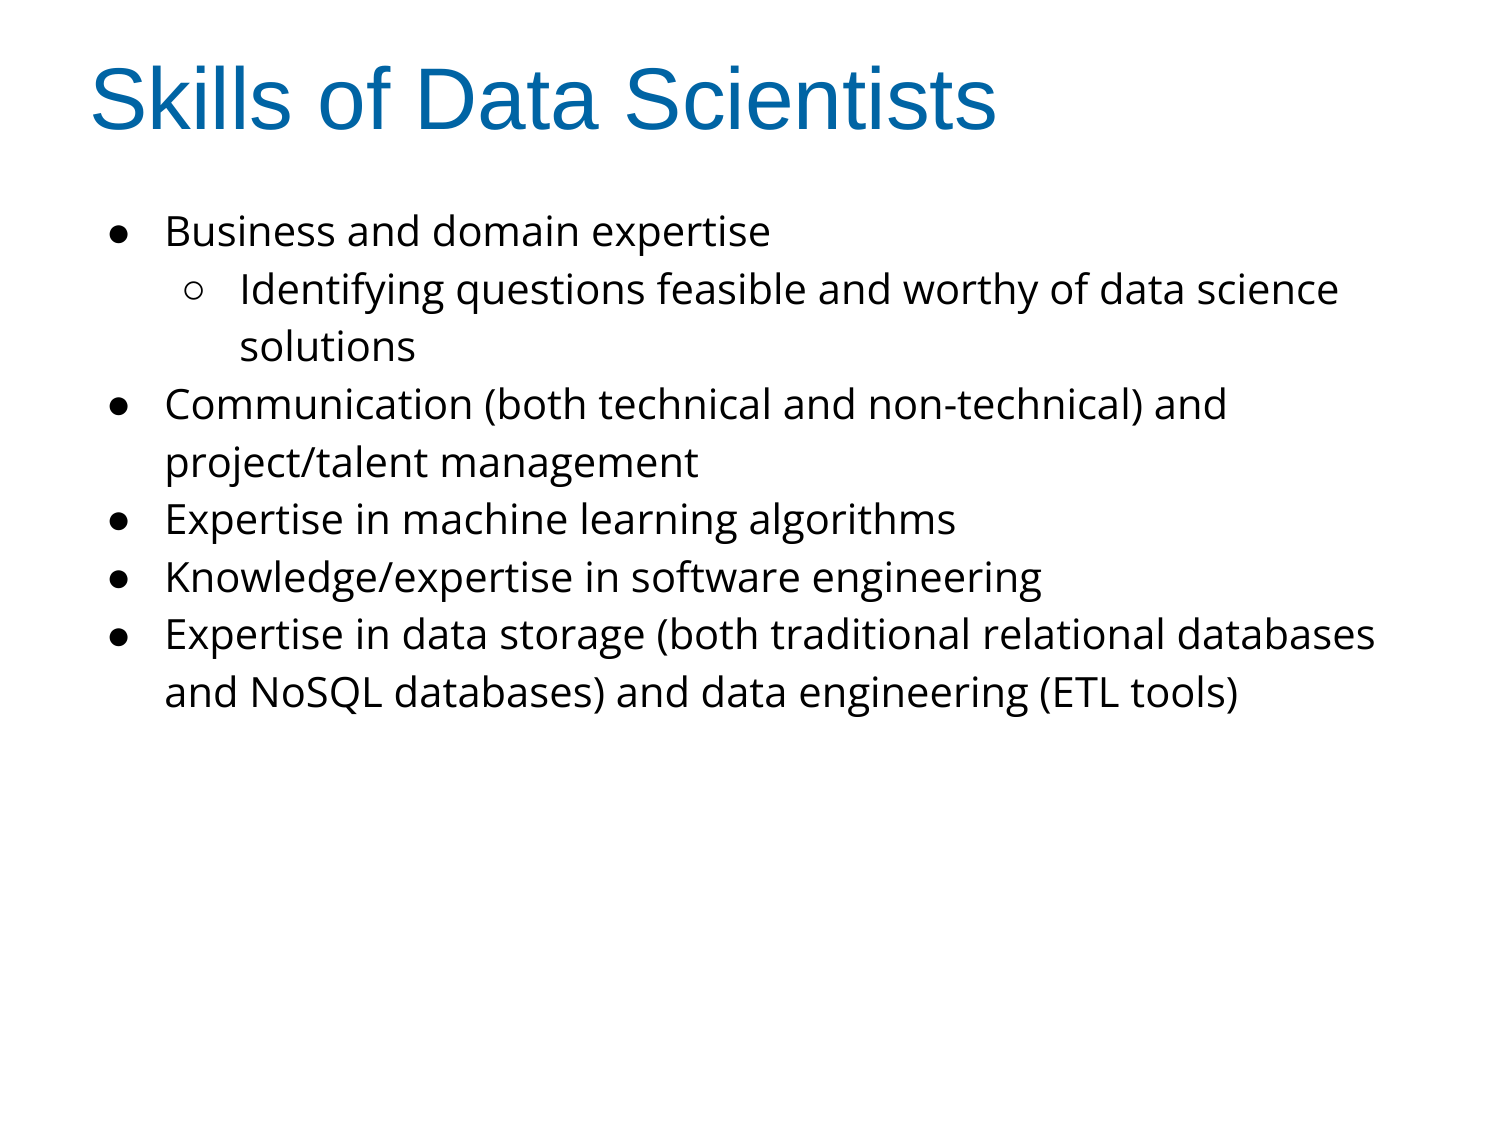

# Skills of Data Scientists
Business and domain expertise
Identifying questions feasible and worthy of data science solutions
Communication (both technical and non-technical) and project/talent management
Expertise in machine learning algorithms
Knowledge/expertise in software engineering
Expertise in data storage (both traditional relational databases and NoSQL databases) and data engineering (ETL tools)